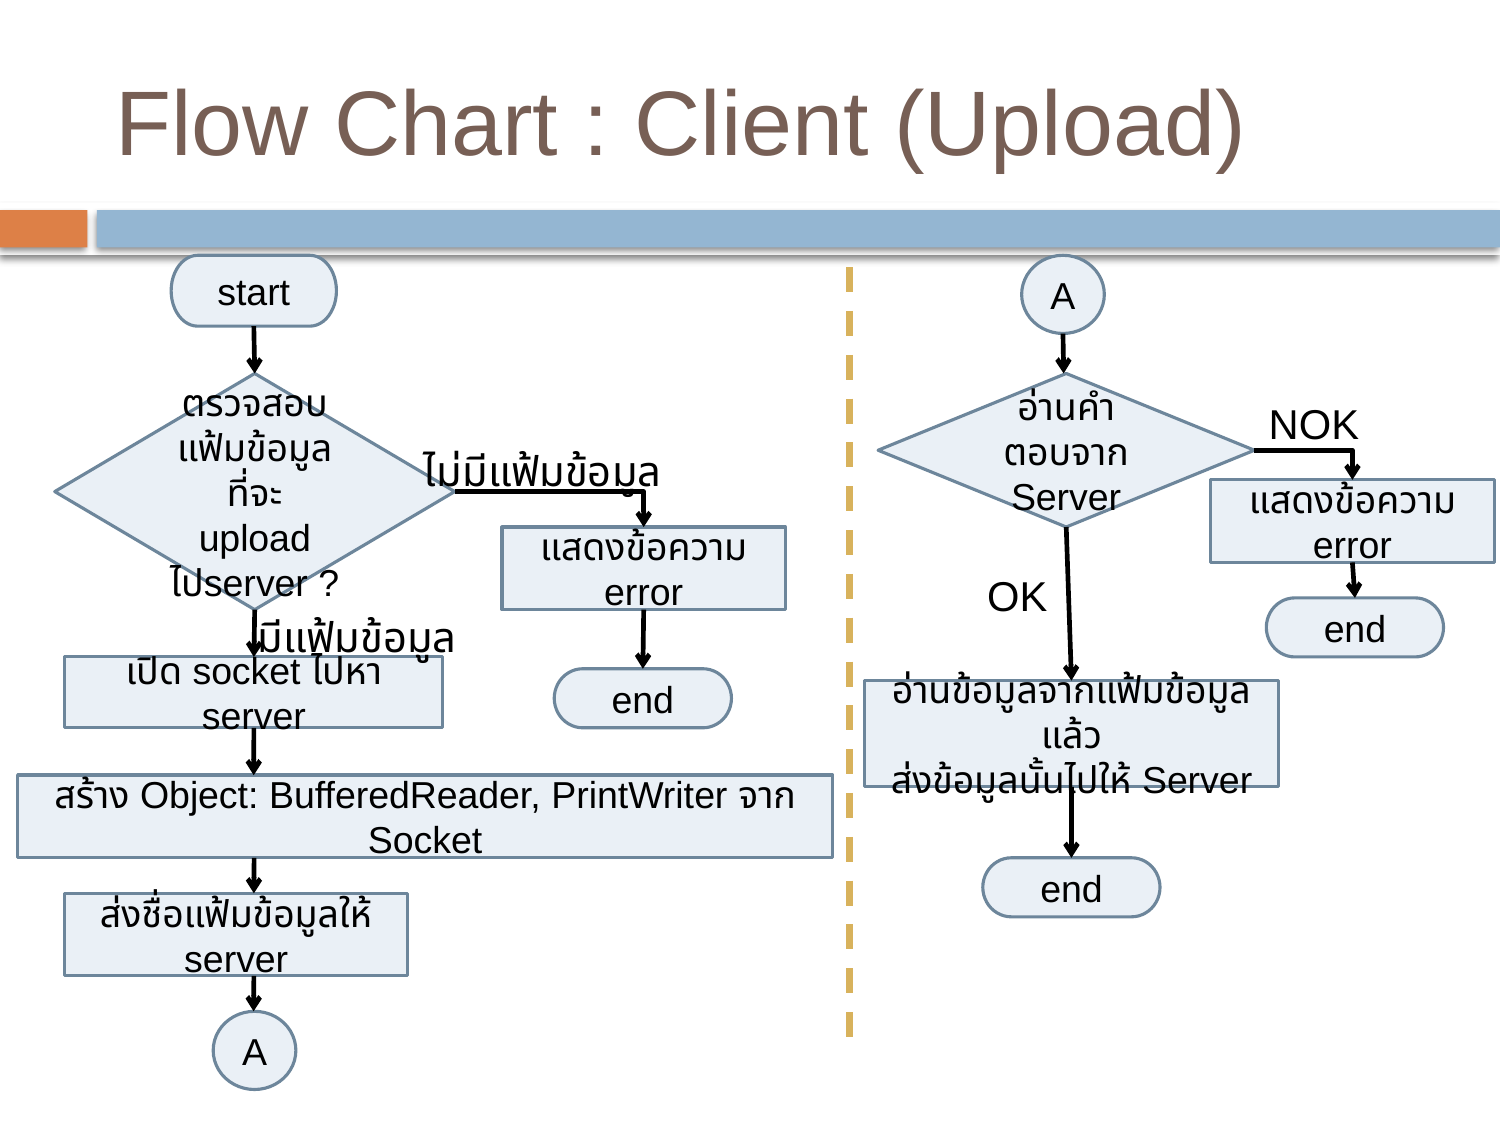

# Flow Chart : Client (Upload)
start
A
ตรวจสอบแฟ้มข้อมูลที่จะ upload ไปserver ?
อ่านคำตอบจาก Server
NOK
ไม่มีแฟ้มข้อมูล
แสดงข้อความ error
แสดงข้อความ error
OK
end
มีแฟ้มข้อมูล
เปิด socket ไปหา server
end
อ่านข้อมูลจากแฟ้มข้อมูลแล้ว
ส่งข้อมูลนั้นไปให้ Server
สร้าง Object: BufferedReader, PrintWriter จาก Socket
end
ส่งชื่อแฟ้มข้อมูลให้ server
A